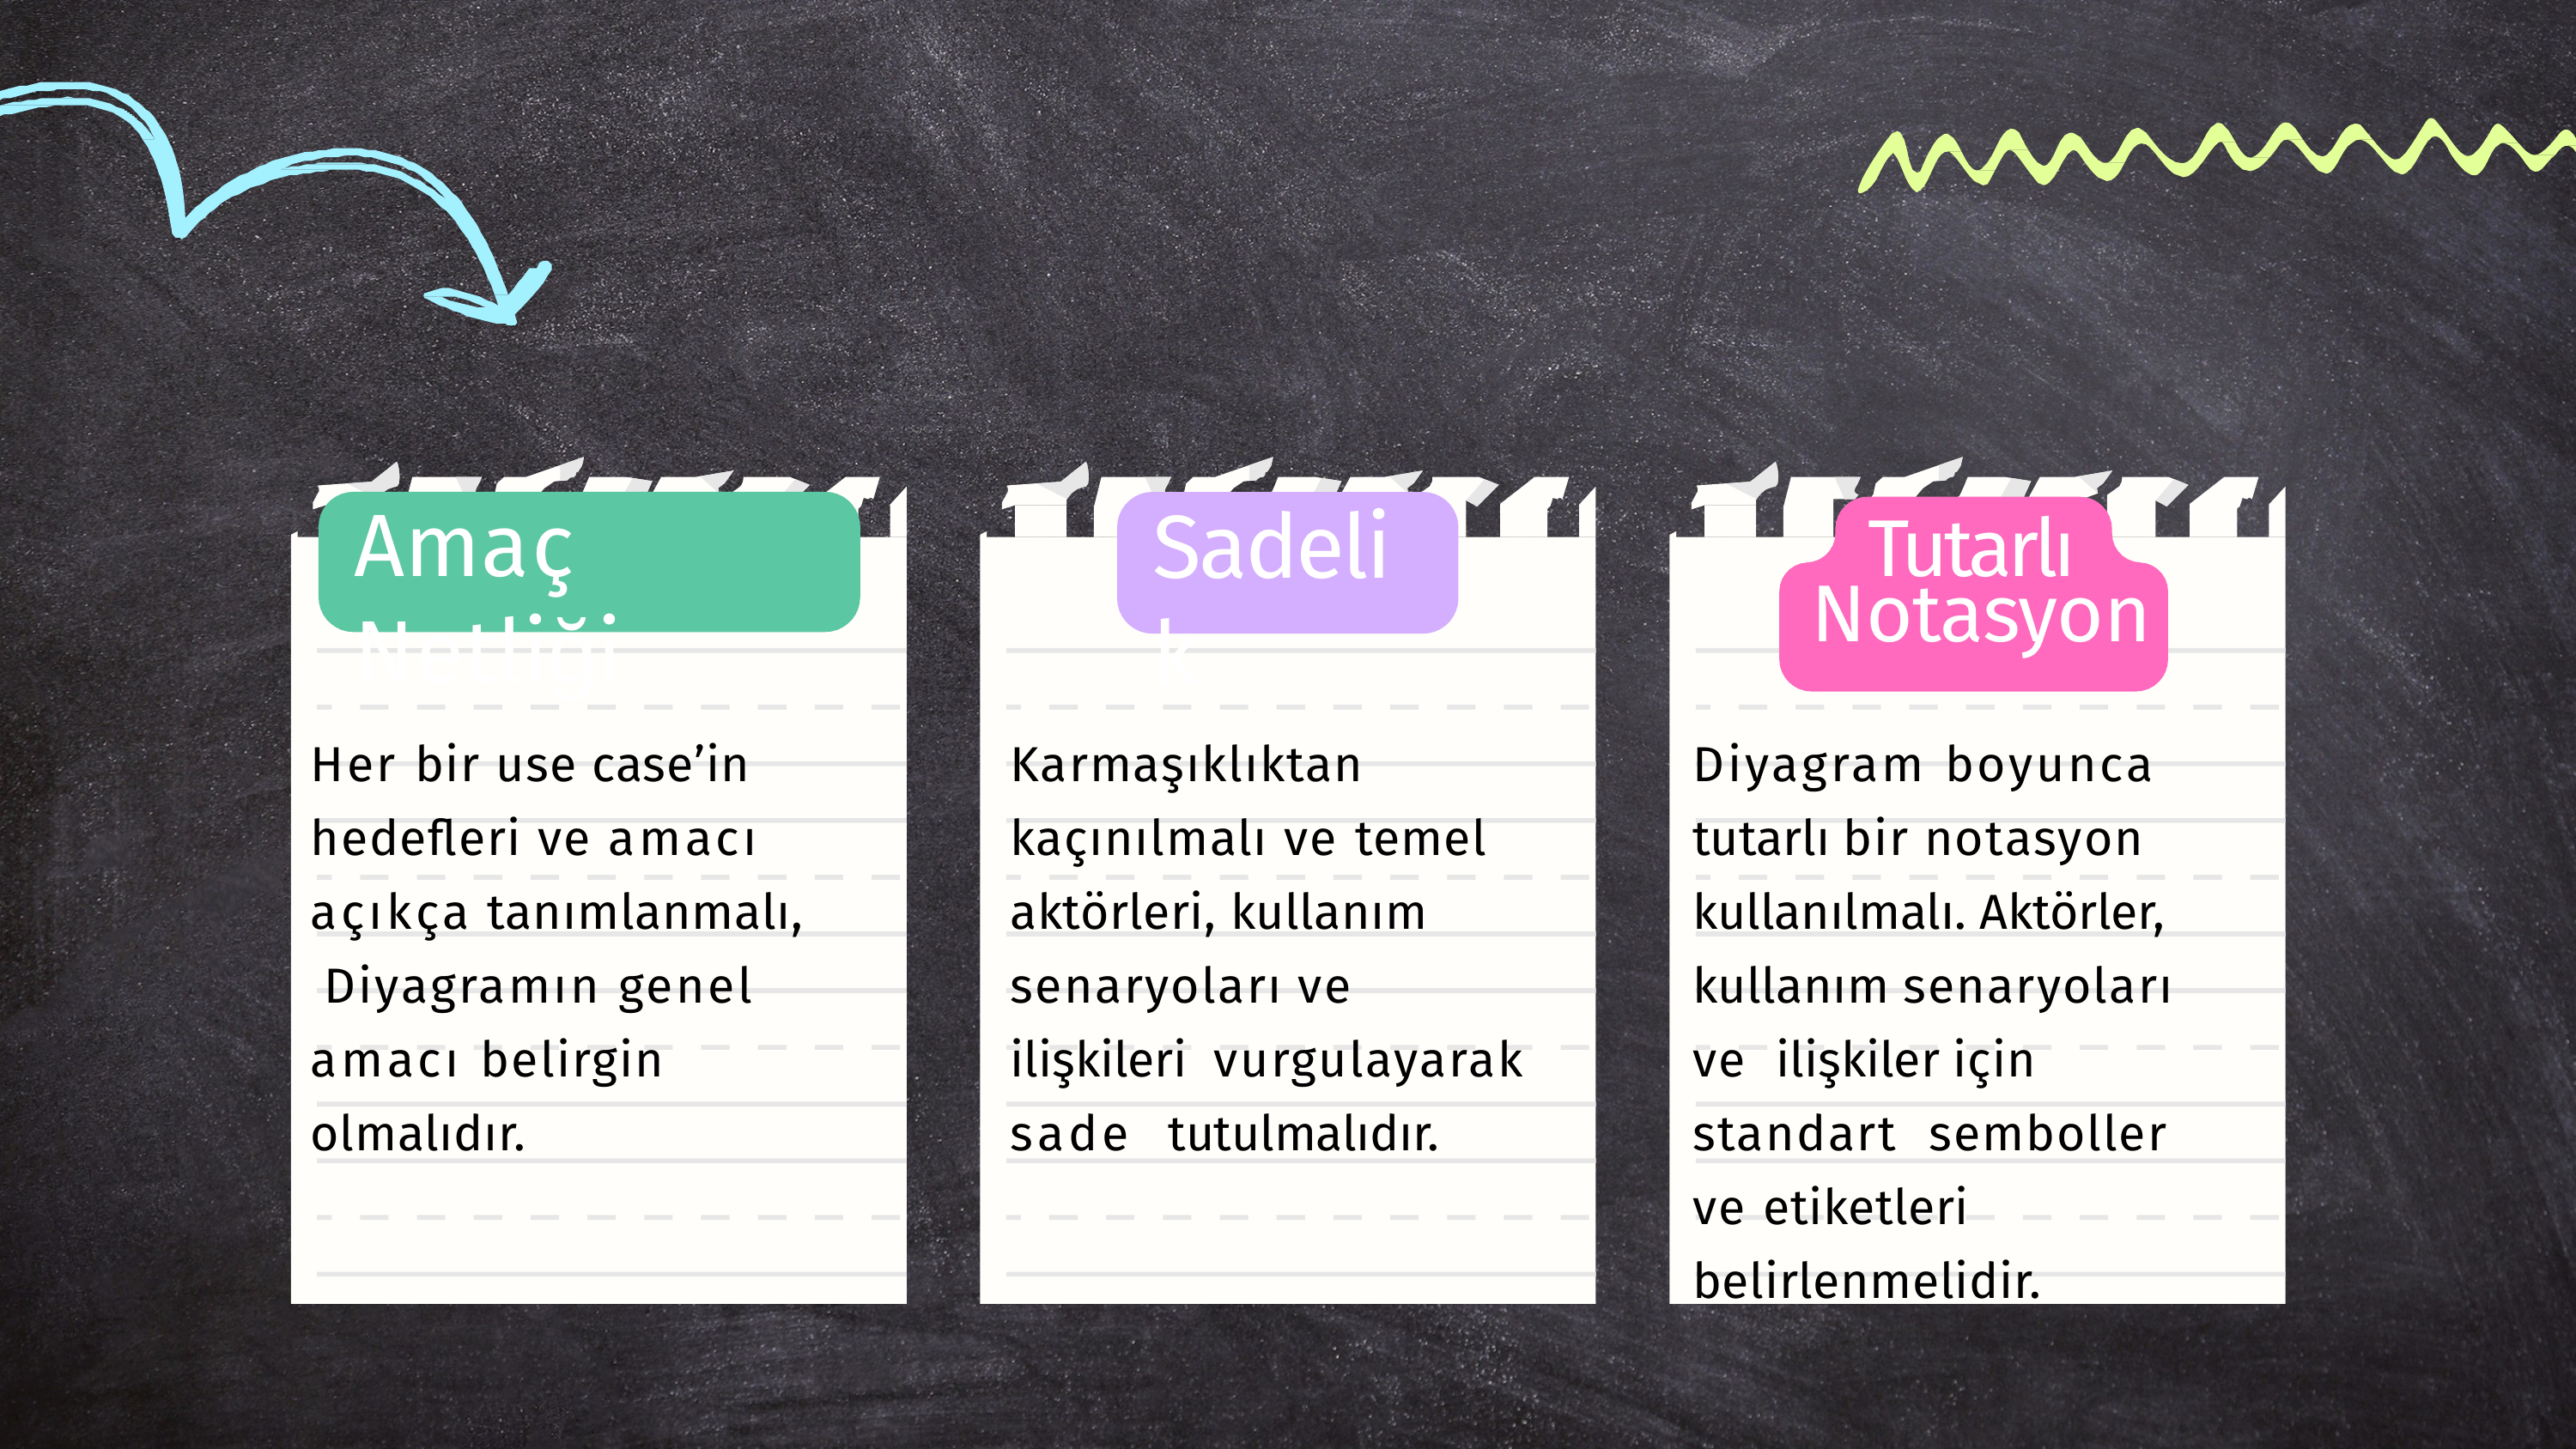

# Amaç Netliği
Sadelik

Tutarlı
Notasyon
Diyagram boyunca  tutarlı bir notasyon  kullanılmalı. Aktörler,  kullanım senaryoları ve  ilişkiler için standart  semboller ve etiketleri  belirlenmelidir.
Her bir use case’in  hedefleri ve amacı  açıkça tanımlanmalı,  Diyagramın genel  amacı belirgin  olmalıdır.
Karmaşıklıktan  kaçınılmalı ve temel  aktörleri, kullanım  senaryoları ve ilişkileri  vurgulayarak sade  tutulmalıdır.